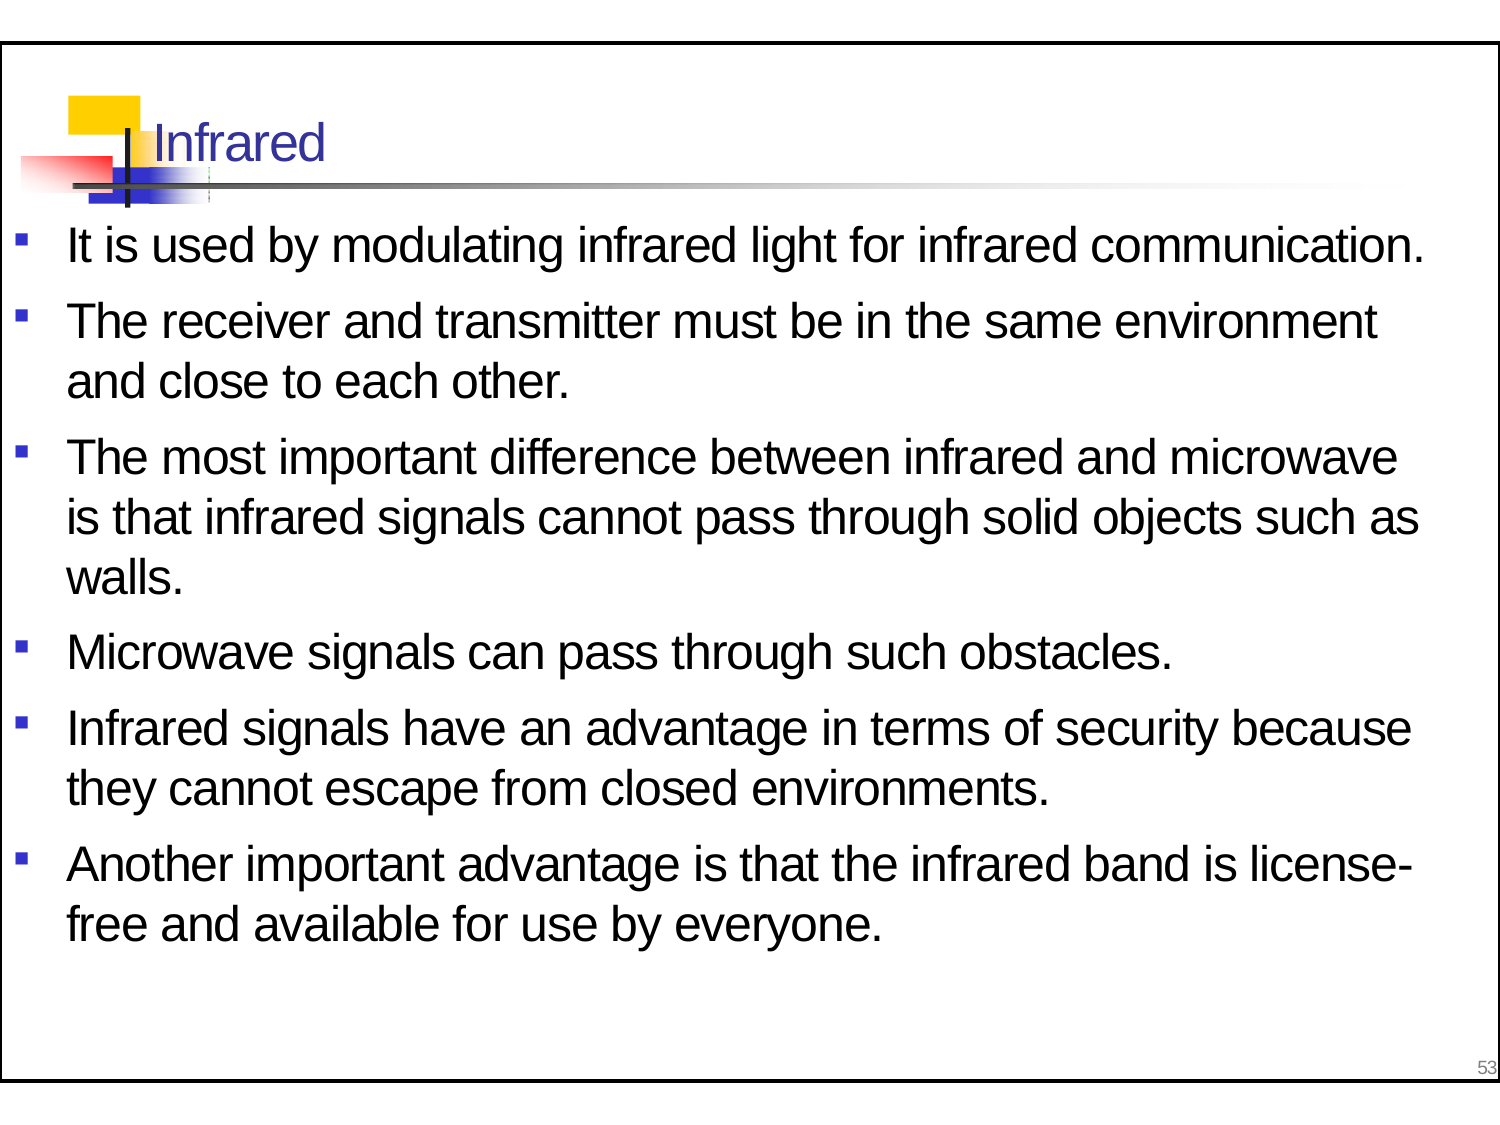

# Infrared

It is used by modulating infrared light for infrared communication.
The receiver and transmitter must be in the same environment and close to each other.
The most important difference between infrared and microwave is that infrared signals cannot pass through solid objects such as walls.
Microwave signals can pass through such obstacles.
Infrared signals have an advantage in terms of security because they cannot escape from closed environments.
Another important advantage is that the infrared band is license-free and available for use by everyone.
53